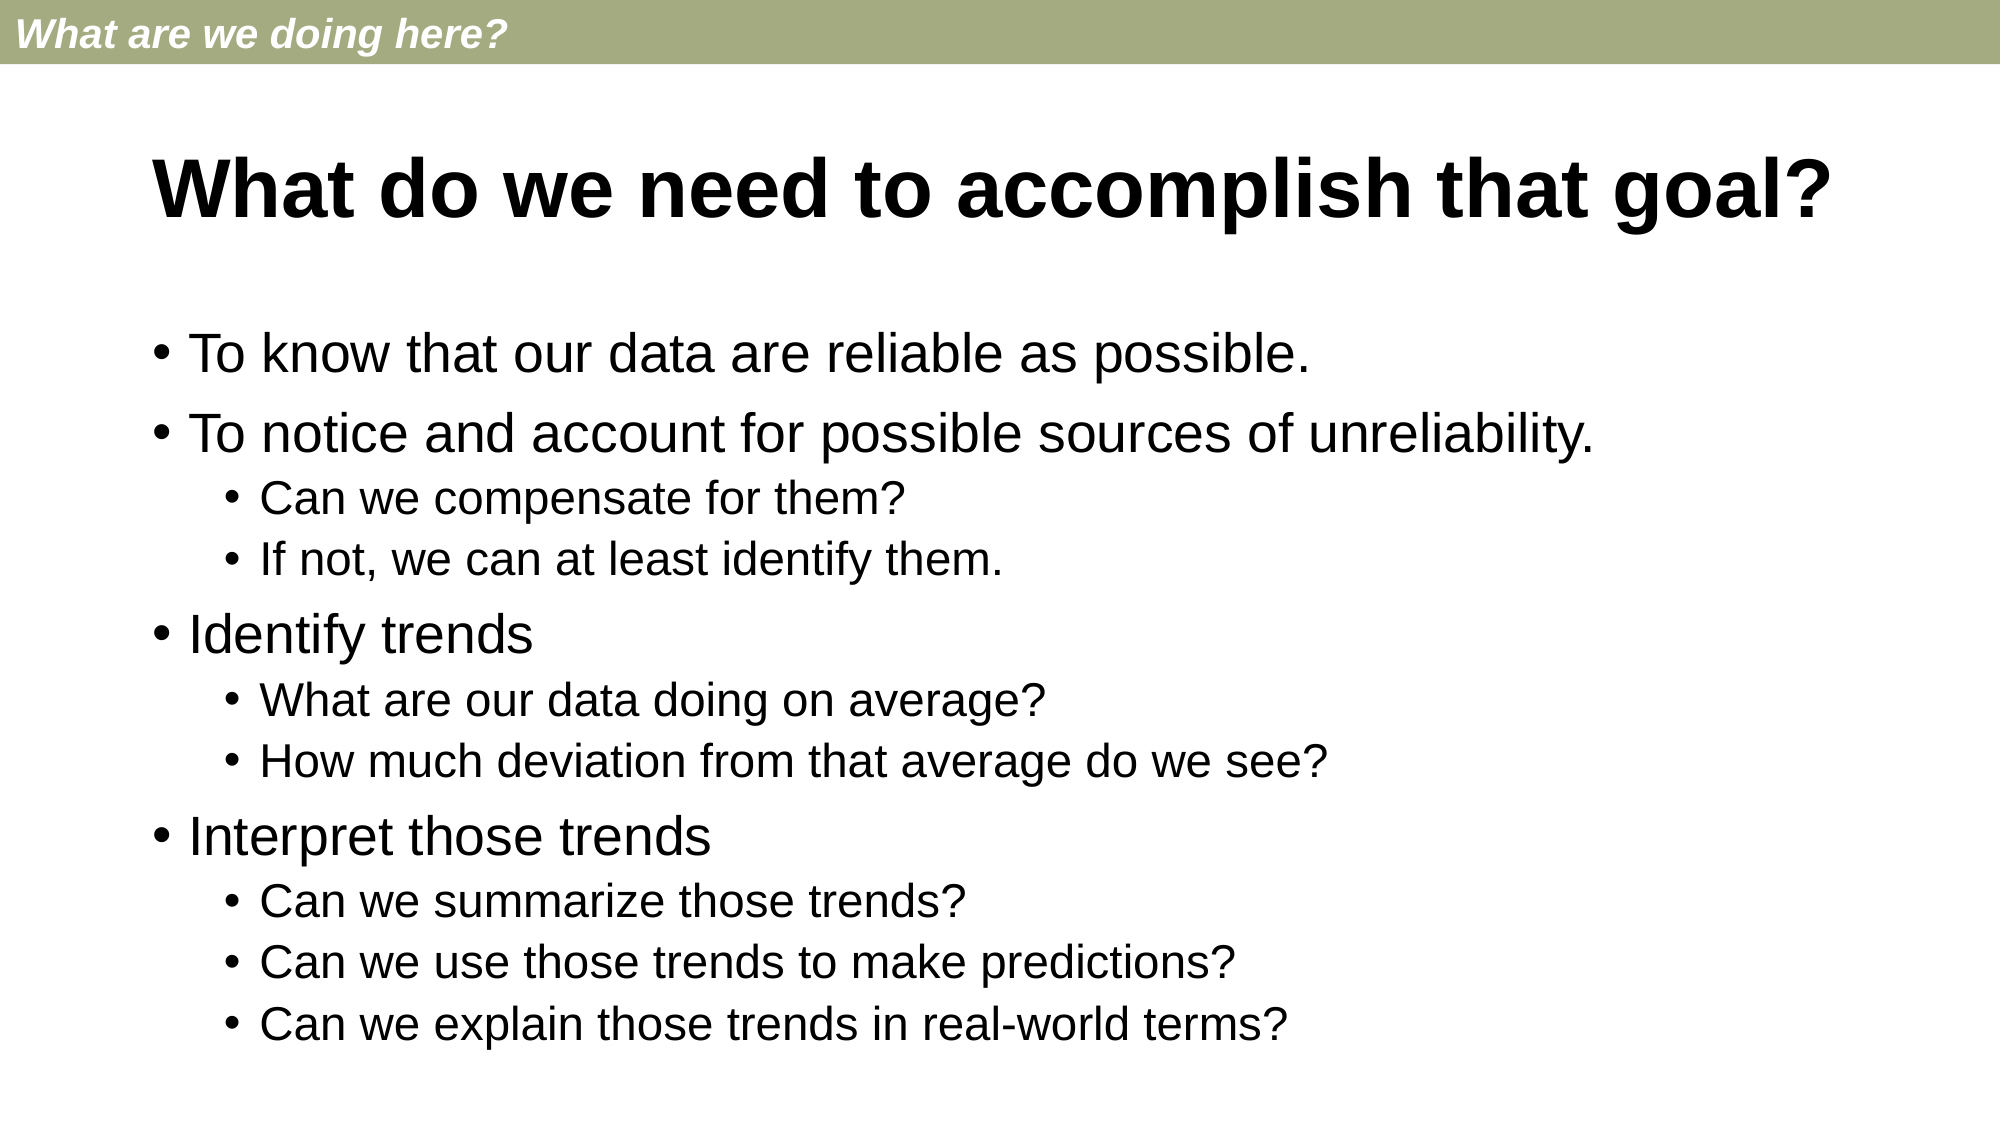

What are we doing here?
# What do we need to accomplish that goal?
To know that our data are reliable as possible.
To notice and account for possible sources of unreliability.
Can we compensate for them?
If not, we can at least identify them.
Identify trends
What are our data doing on average?
How much deviation from that average do we see?
Interpret those trends
Can we summarize those trends?
Can we use those trends to make predictions?
Can we explain those trends in real-world terms?